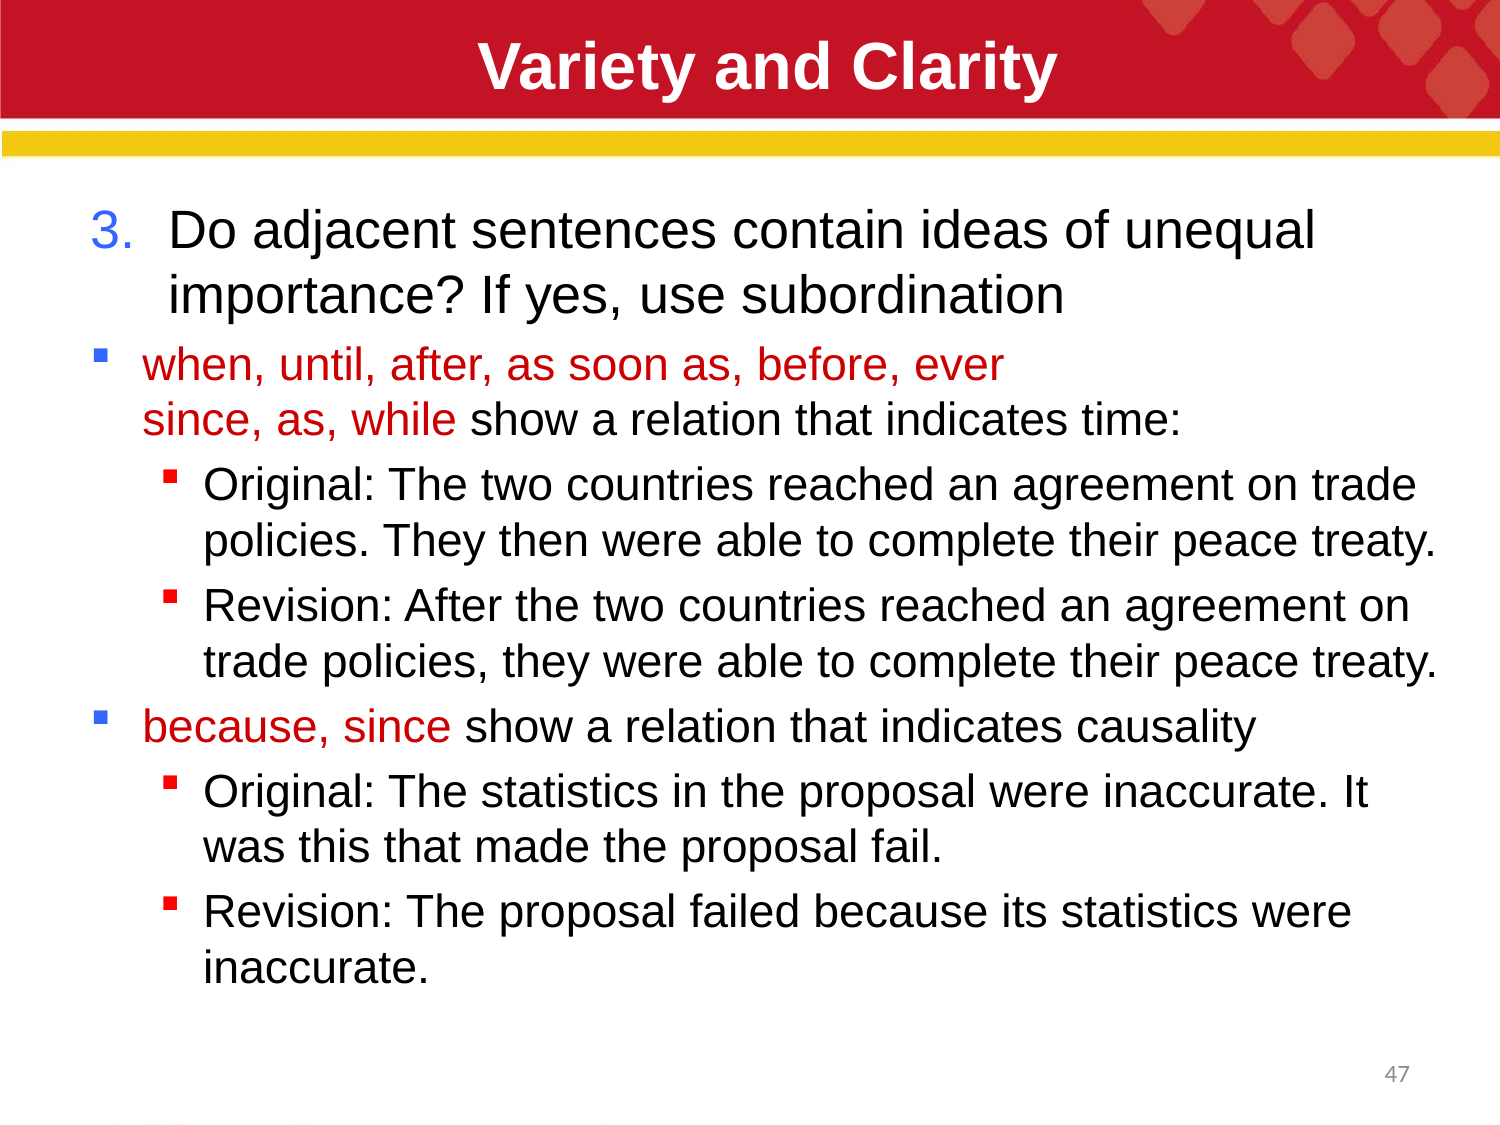

# Variety and Clarity
Do adjacent sentences contain ideas of unequal importance? If yes, use subordination
when, until, after, as soon as, before, ever since, as, while show a relation that indicates time:
Original: The two countries reached an agreement on trade policies. They then were able to complete their peace treaty.
Revision: After the two countries reached an agreement on trade policies, they were able to complete their peace treaty.
because, since show a relation that indicates causality
Original: The statistics in the proposal were inaccurate. It was this that made the proposal fail.
Revision: The proposal failed because its statistics were inaccurate.
47